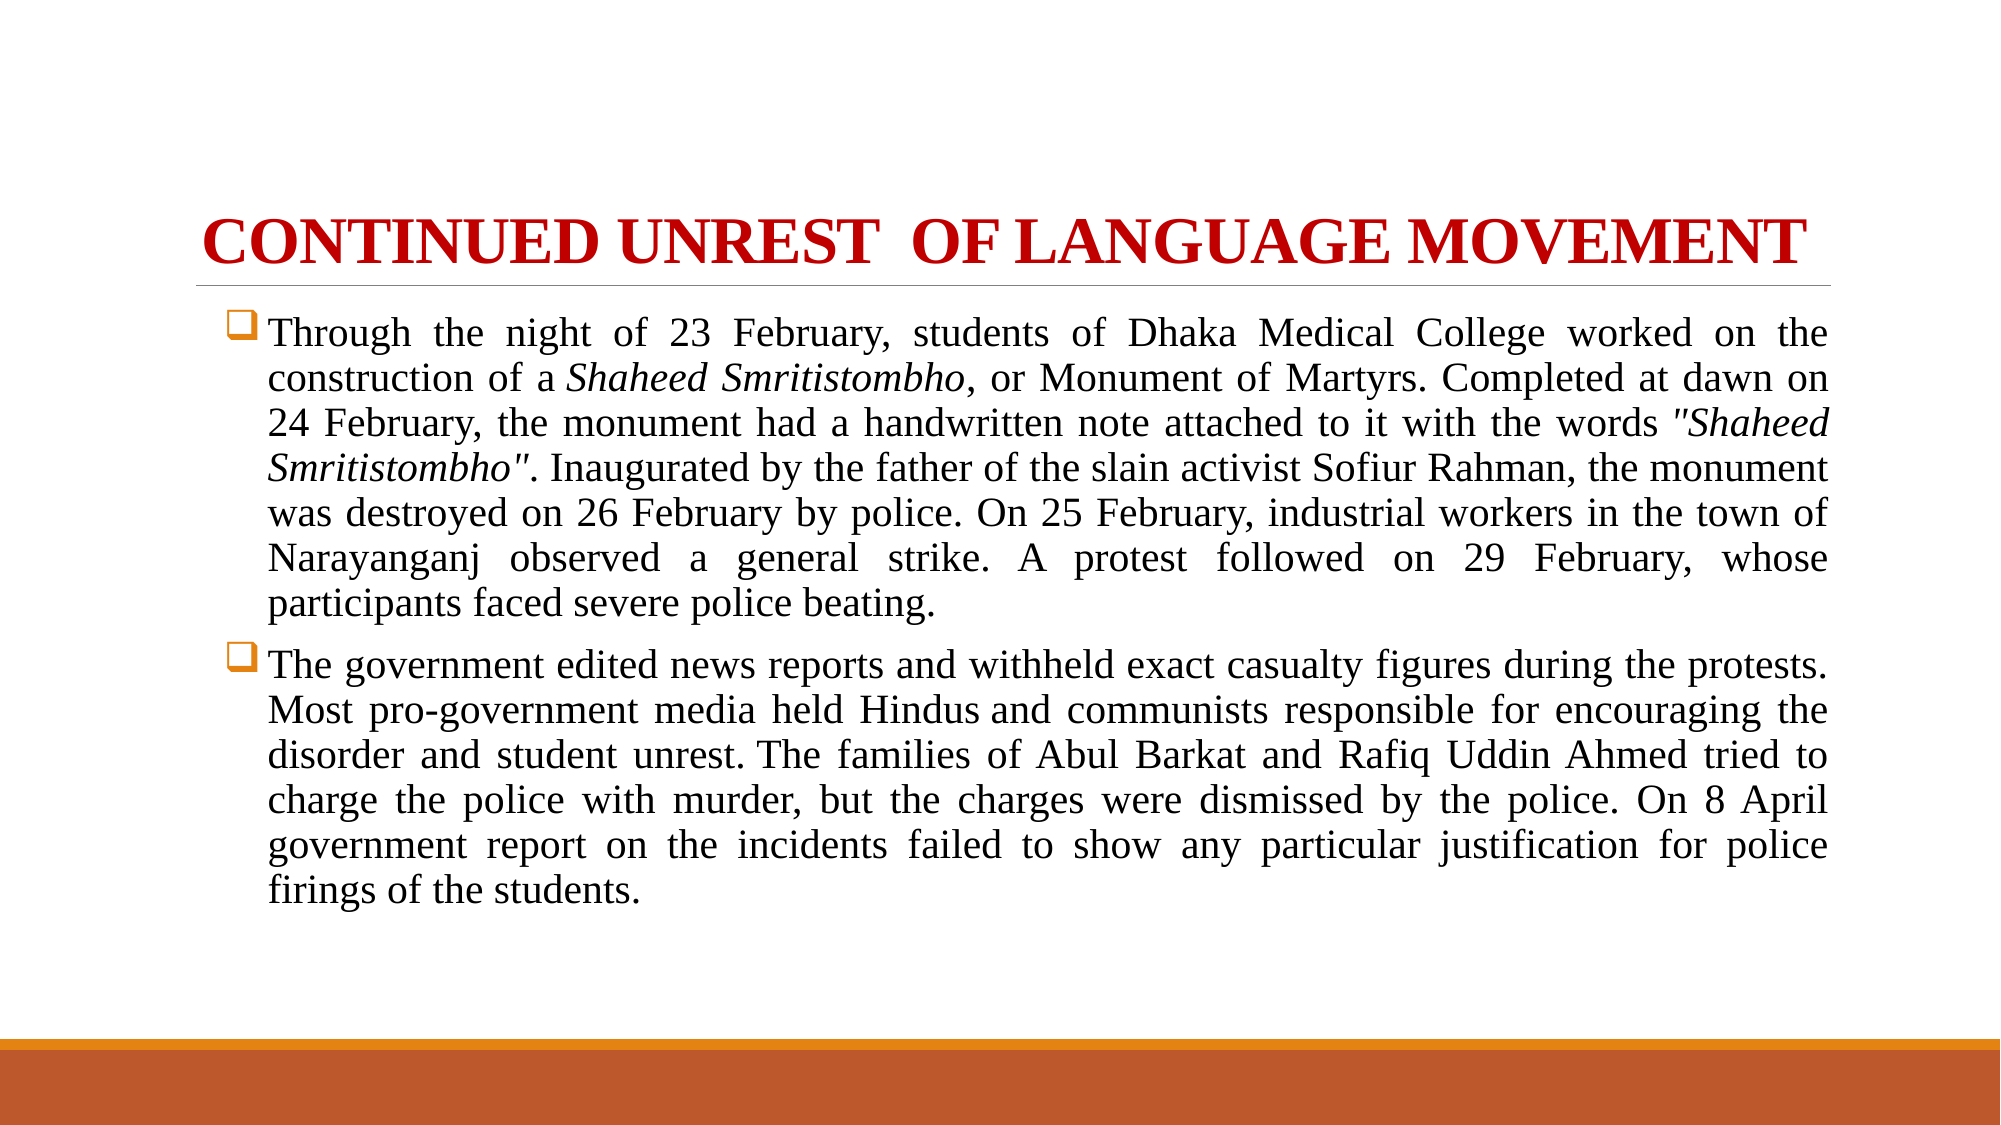

# CONTINUED UNREST  OF LANGUAGE MOVEMENT
Through the night of 23 February, students of Dhaka Medical College worked on the construction of a Shaheed Smritistombho, or Monument of Martyrs. Completed at dawn on 24 February, the monument had a handwritten note attached to it with the words "Shaheed Smritistombho". Inaugurated by the father of the slain activist Sofiur Rahman, the monument was destroyed on 26 February by police. On 25 February, industrial workers in the town of Narayanganj observed a general strike. A protest followed on 29 February, whose participants faced severe police beating.
The government edited news reports and withheld exact casualty figures during the protests. Most pro-government media held Hindus and communists responsible for encouraging the disorder and student unrest. The families of Abul Barkat and Rafiq Uddin Ahmed tried to charge the police with murder, but the charges were dismissed by the police. On 8 April government report on the incidents failed to show any particular justification for police firings of the students.